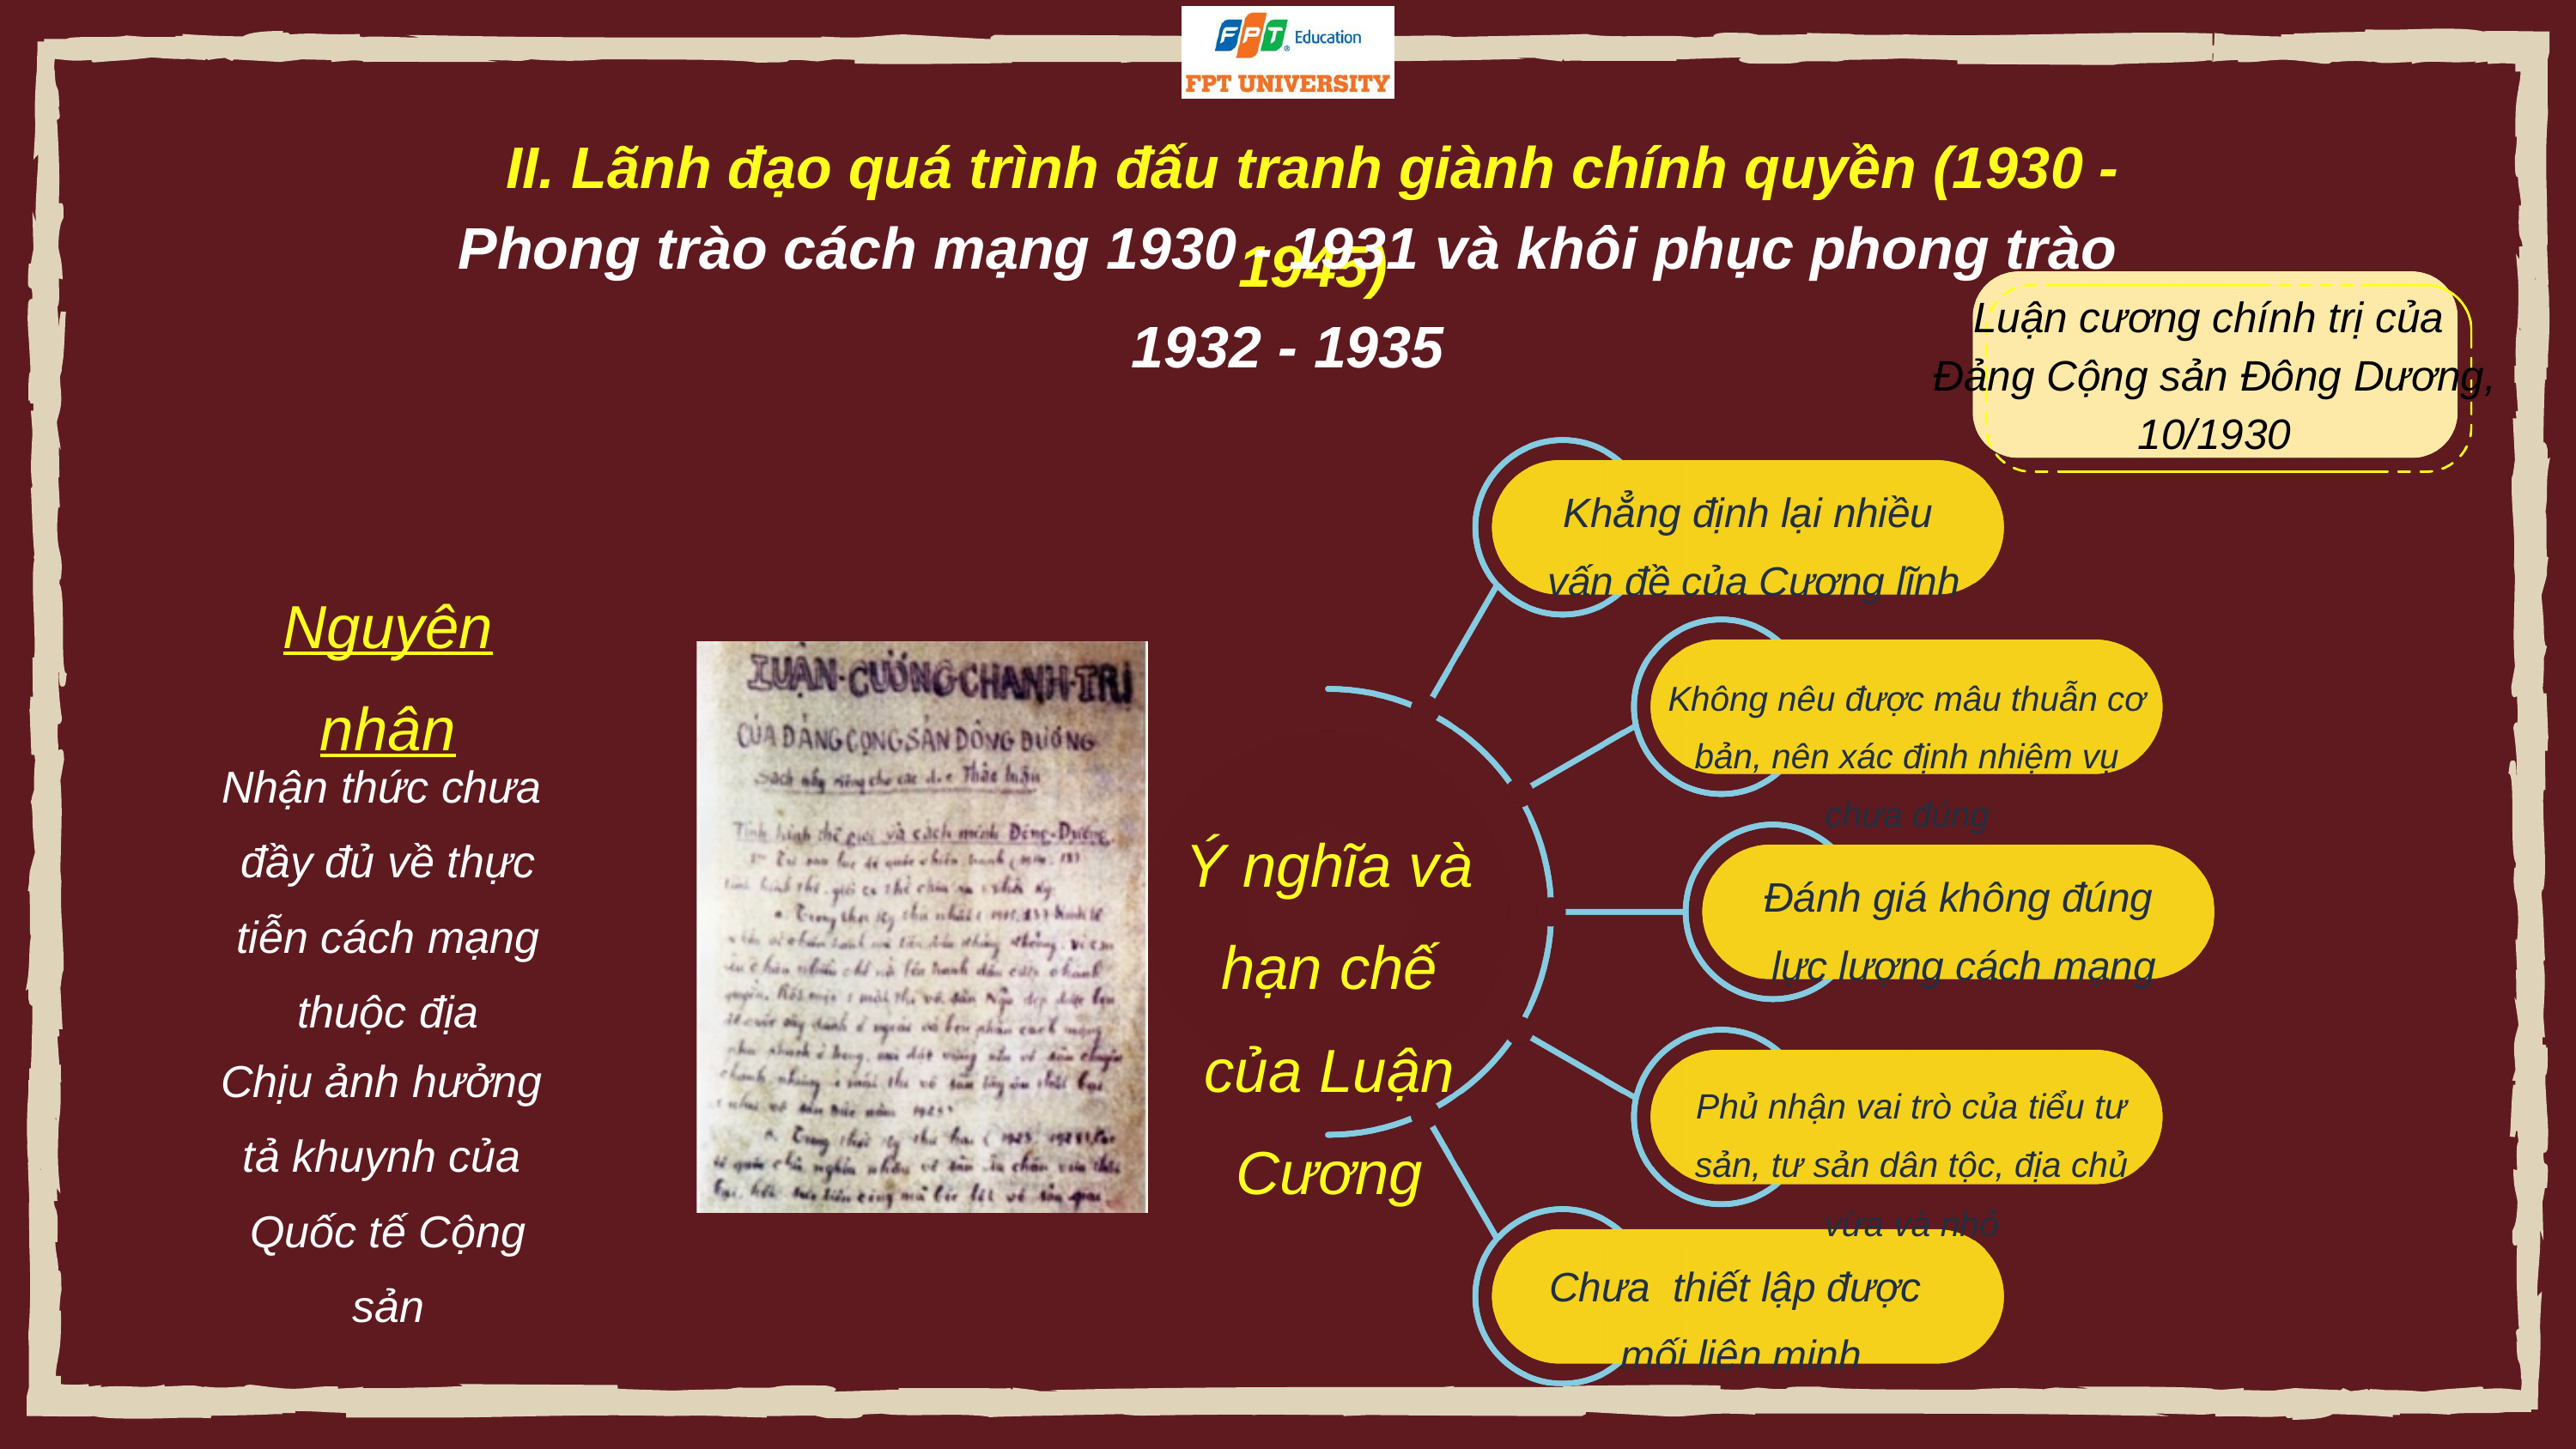

II. Lãnh đạo quá trình đấu tranh giành chính quyền (1930 - 1945)
Phong trào cách mạng 1930 - 1931 và khôi phục phong trào 1932 - 1935

Luận cương chính trị của
Đảng Cộng sản Đông Dương, 10/1930

Khẳng định lại nhiều
 vấn đề của Cương lĩnh
Nguyên nhân

Không nêu được mâu thuẫn cơ bản, nên xác định nhiệm vụ chưa đúng
Nhận thức chưa
đầy đủ về thực tiễn cách mạng thuộc địa
Ý nghĩa và hạn chế của Luận Cương
Đánh giá không đúng
lực lượng cách mạng
Chịu ảnh hưởng
tả khuynh của
Quốc tế Cộng sản
Phủ nhận vai trò của tiểu tư sản, tư sản dân tộc, địa chủ vừa và nhỏ
Chưa  thiết lập được
 mối liên minh